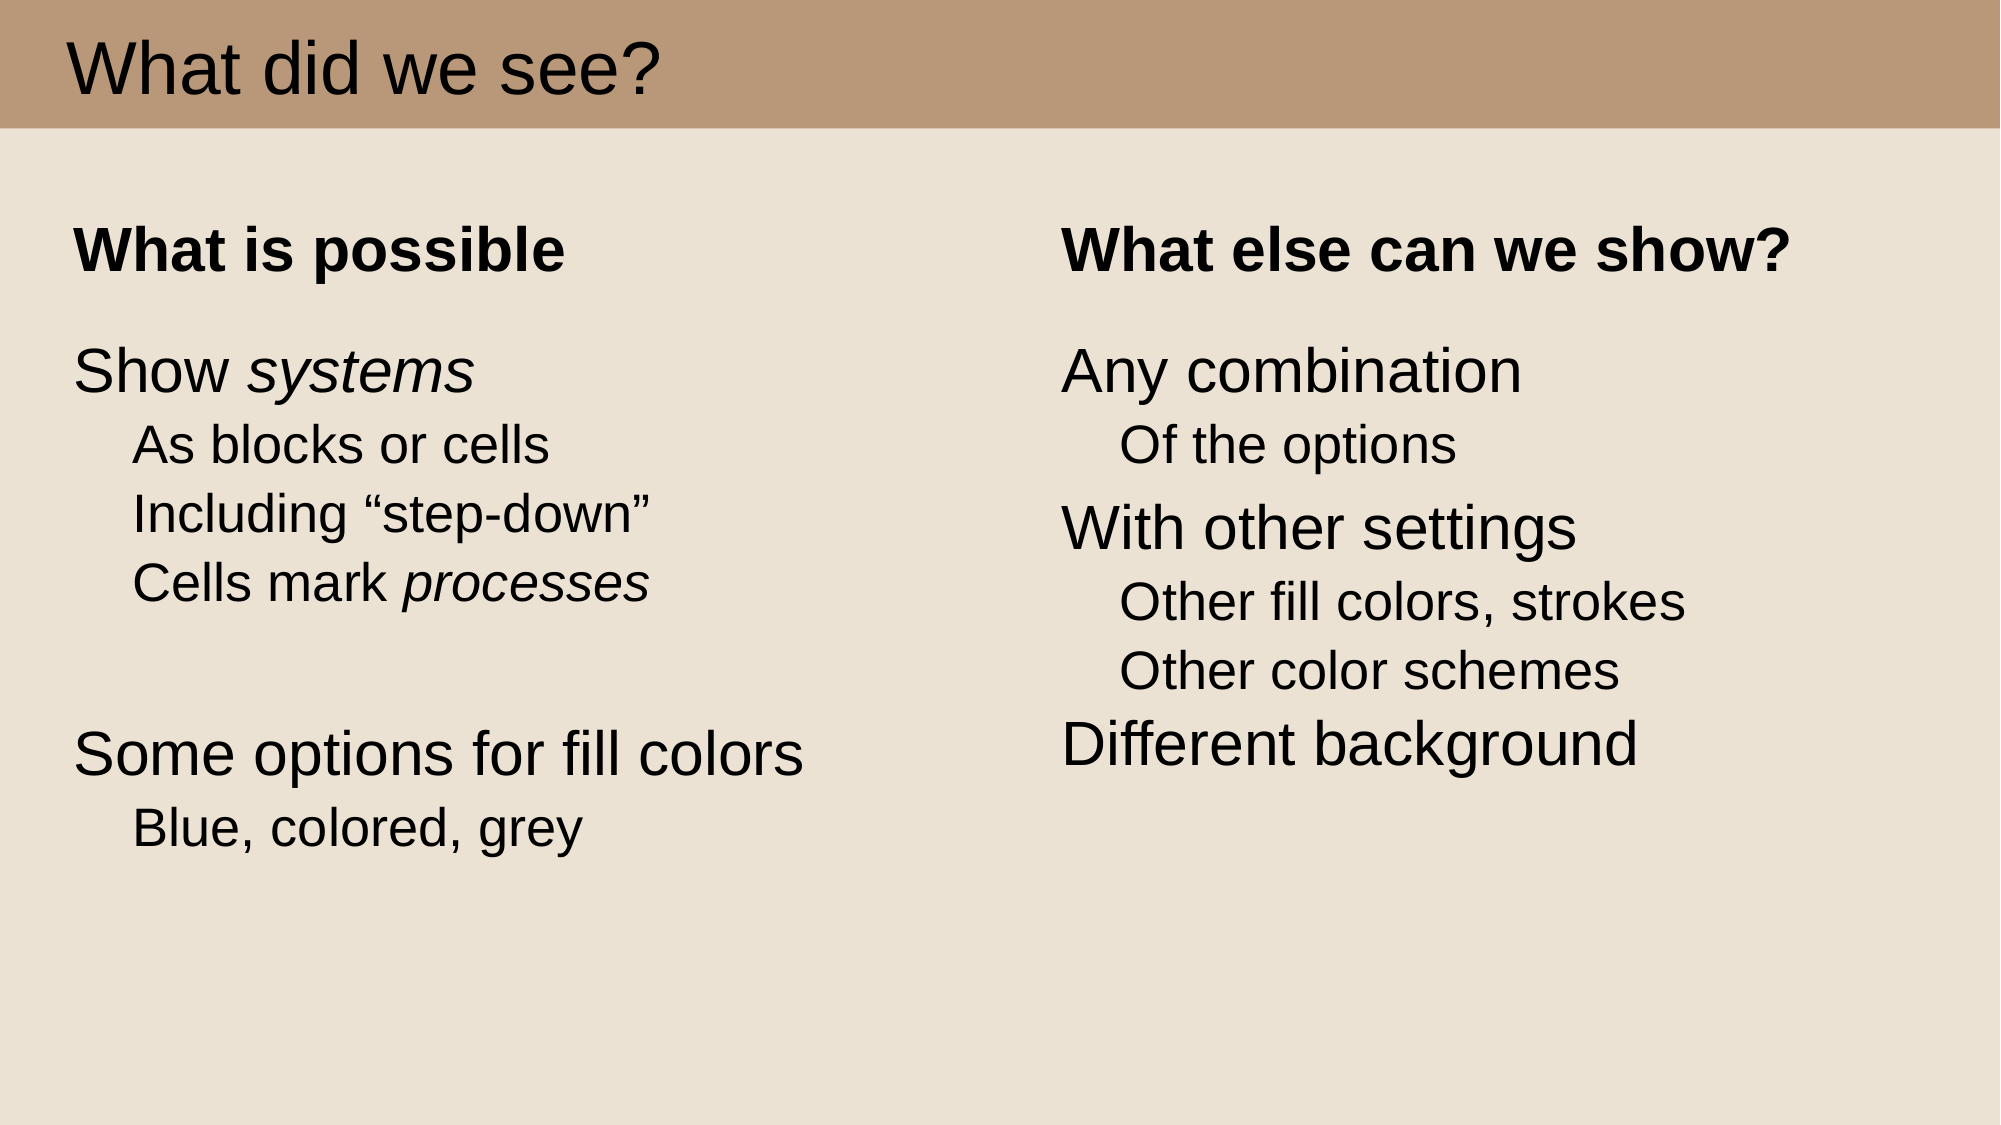

# What did we see?
What is possible
What else can we show?
Any combination
Of the options
With other settings
Other fill colors, strokes
Other color schemes
Different background
Show systems
As blocks or cells
Including “step-down”
Cells mark processes

Some options for fill colors
Blue, colored, grey